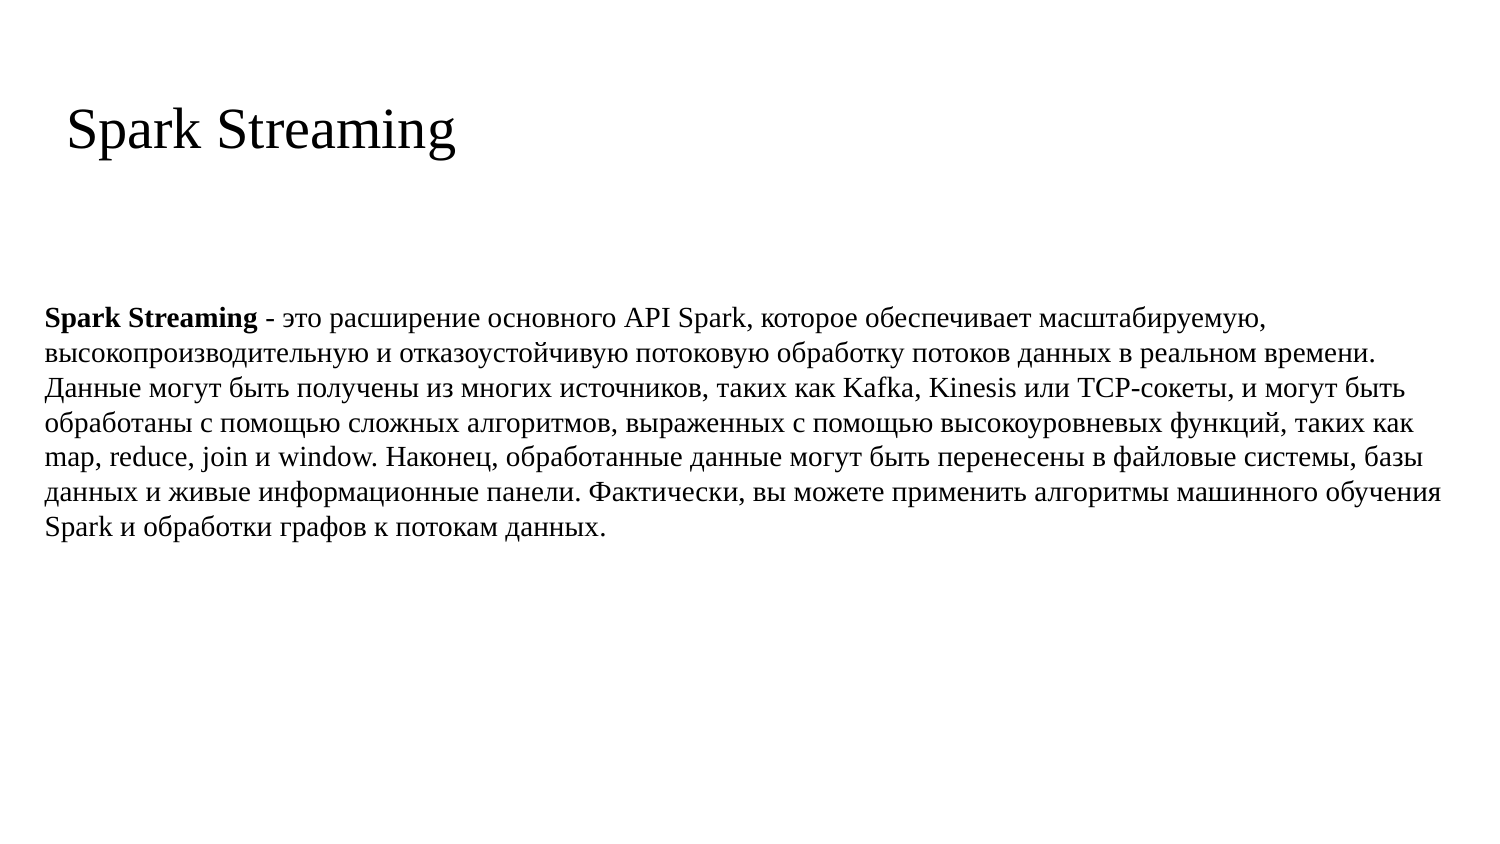

# Spark Streaming
Spark Streaming - это расширение основного API Spark, которое обеспечивает масштабируемую, высокопроизводительную и отказоустойчивую потоковую обработку потоков данных в реальном времени. Данные могут быть получены из многих источников, таких как Kafka, Kinesis или TCP-сокеты, и могут быть обработаны с помощью сложных алгоритмов, выраженных с помощью высокоуровневых функций, таких как map, reduce, join и window. Наконец, обработанные данные могут быть перенесены в файловые системы, базы данных и живые информационные панели. Фактически, вы можете применить алгоритмы машинного обучения Spark и обработки графов к потокам данных.